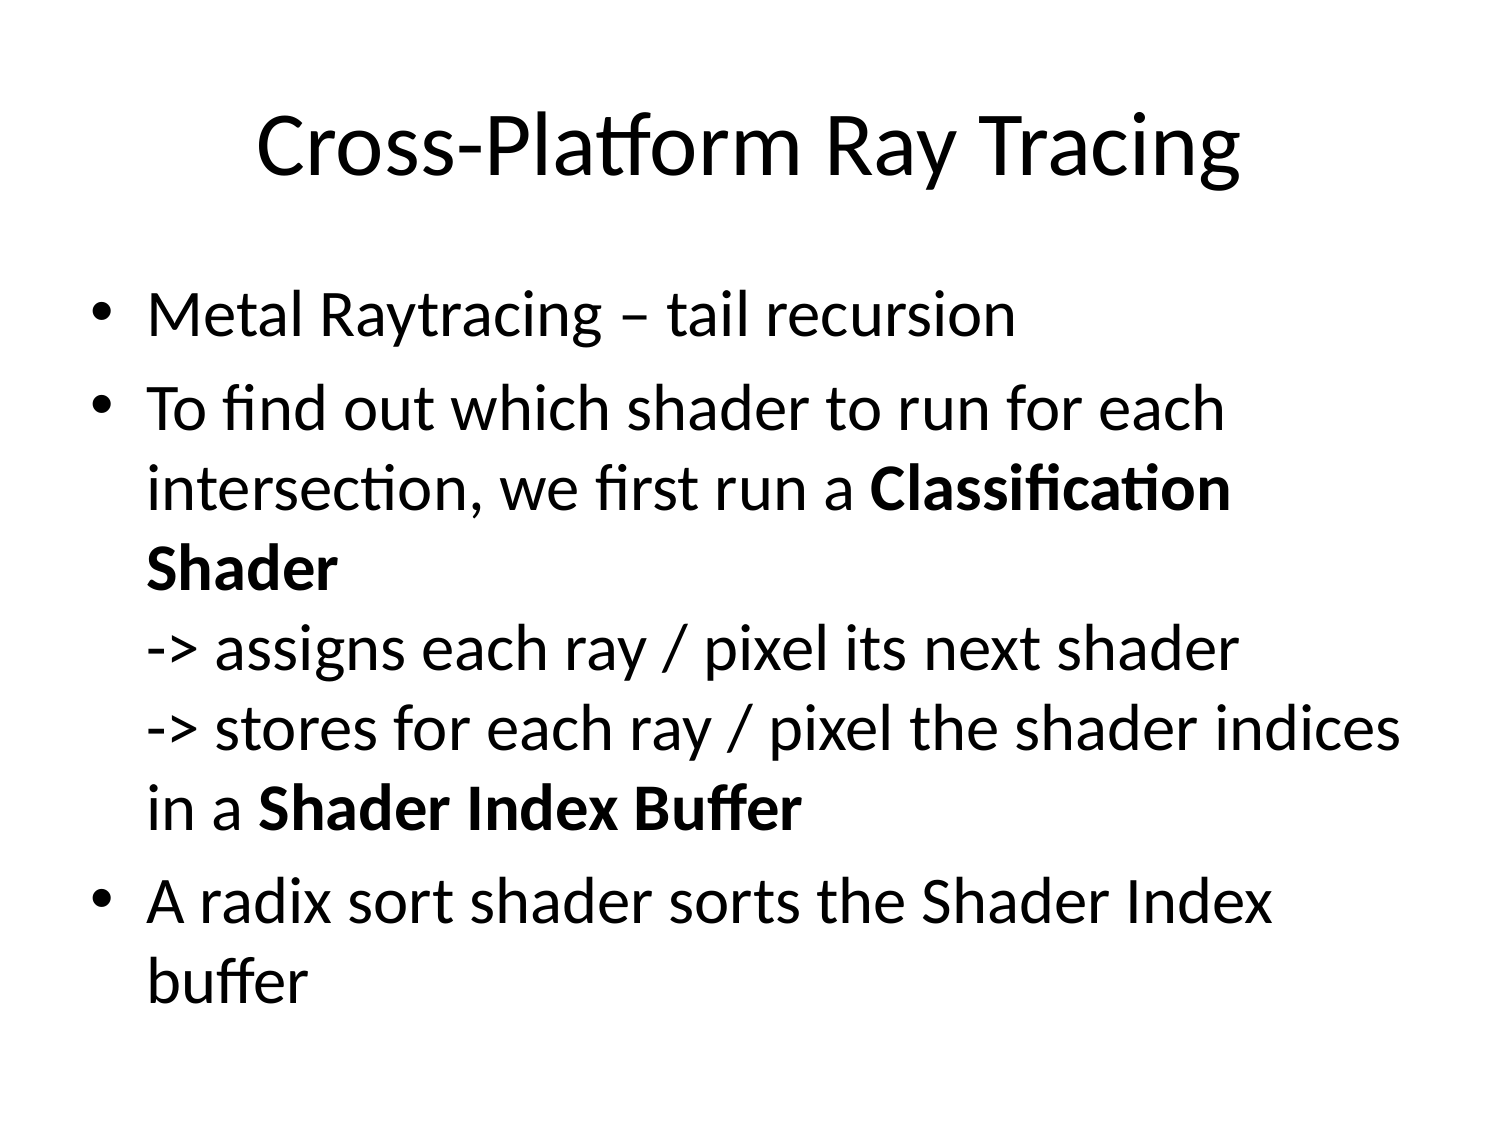

# Cross-Platform Ray Tracing
Metal Raytracing – tail recursion
To find out which shader to run for each intersection, we first run a Classification Shader
-> assigns each ray / pixel its next shader
-> stores for each ray / pixel the shader indices in a Shader Index Buffer
A radix sort shader sorts the Shader Index buffer